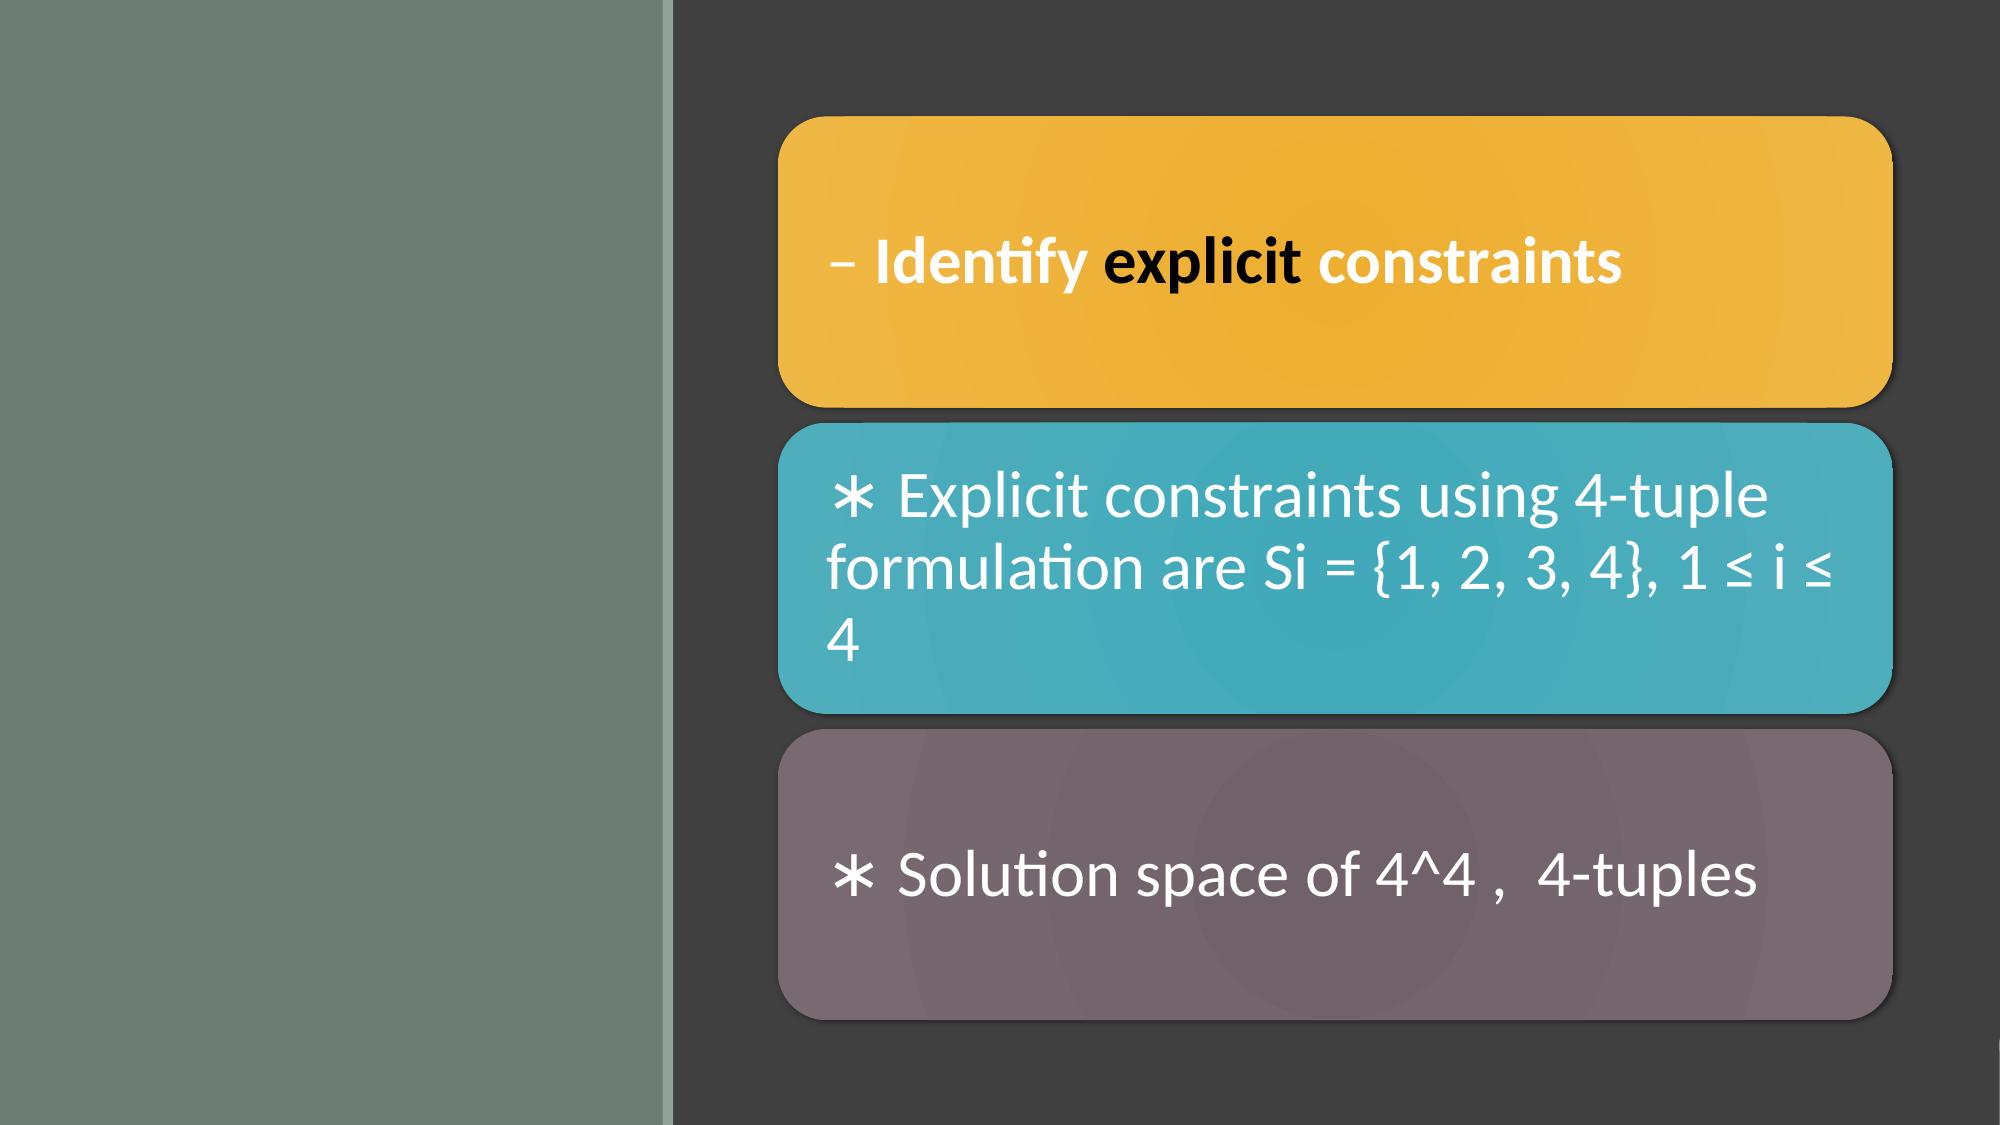

– Identify explicit constraints
∗ Explicit constraints using 4-tuple formulation are Si = {1, 2, 3, 4}, 1 ≤ i ≤ 4
∗ Solution space of 4^4 ,  4-tuples